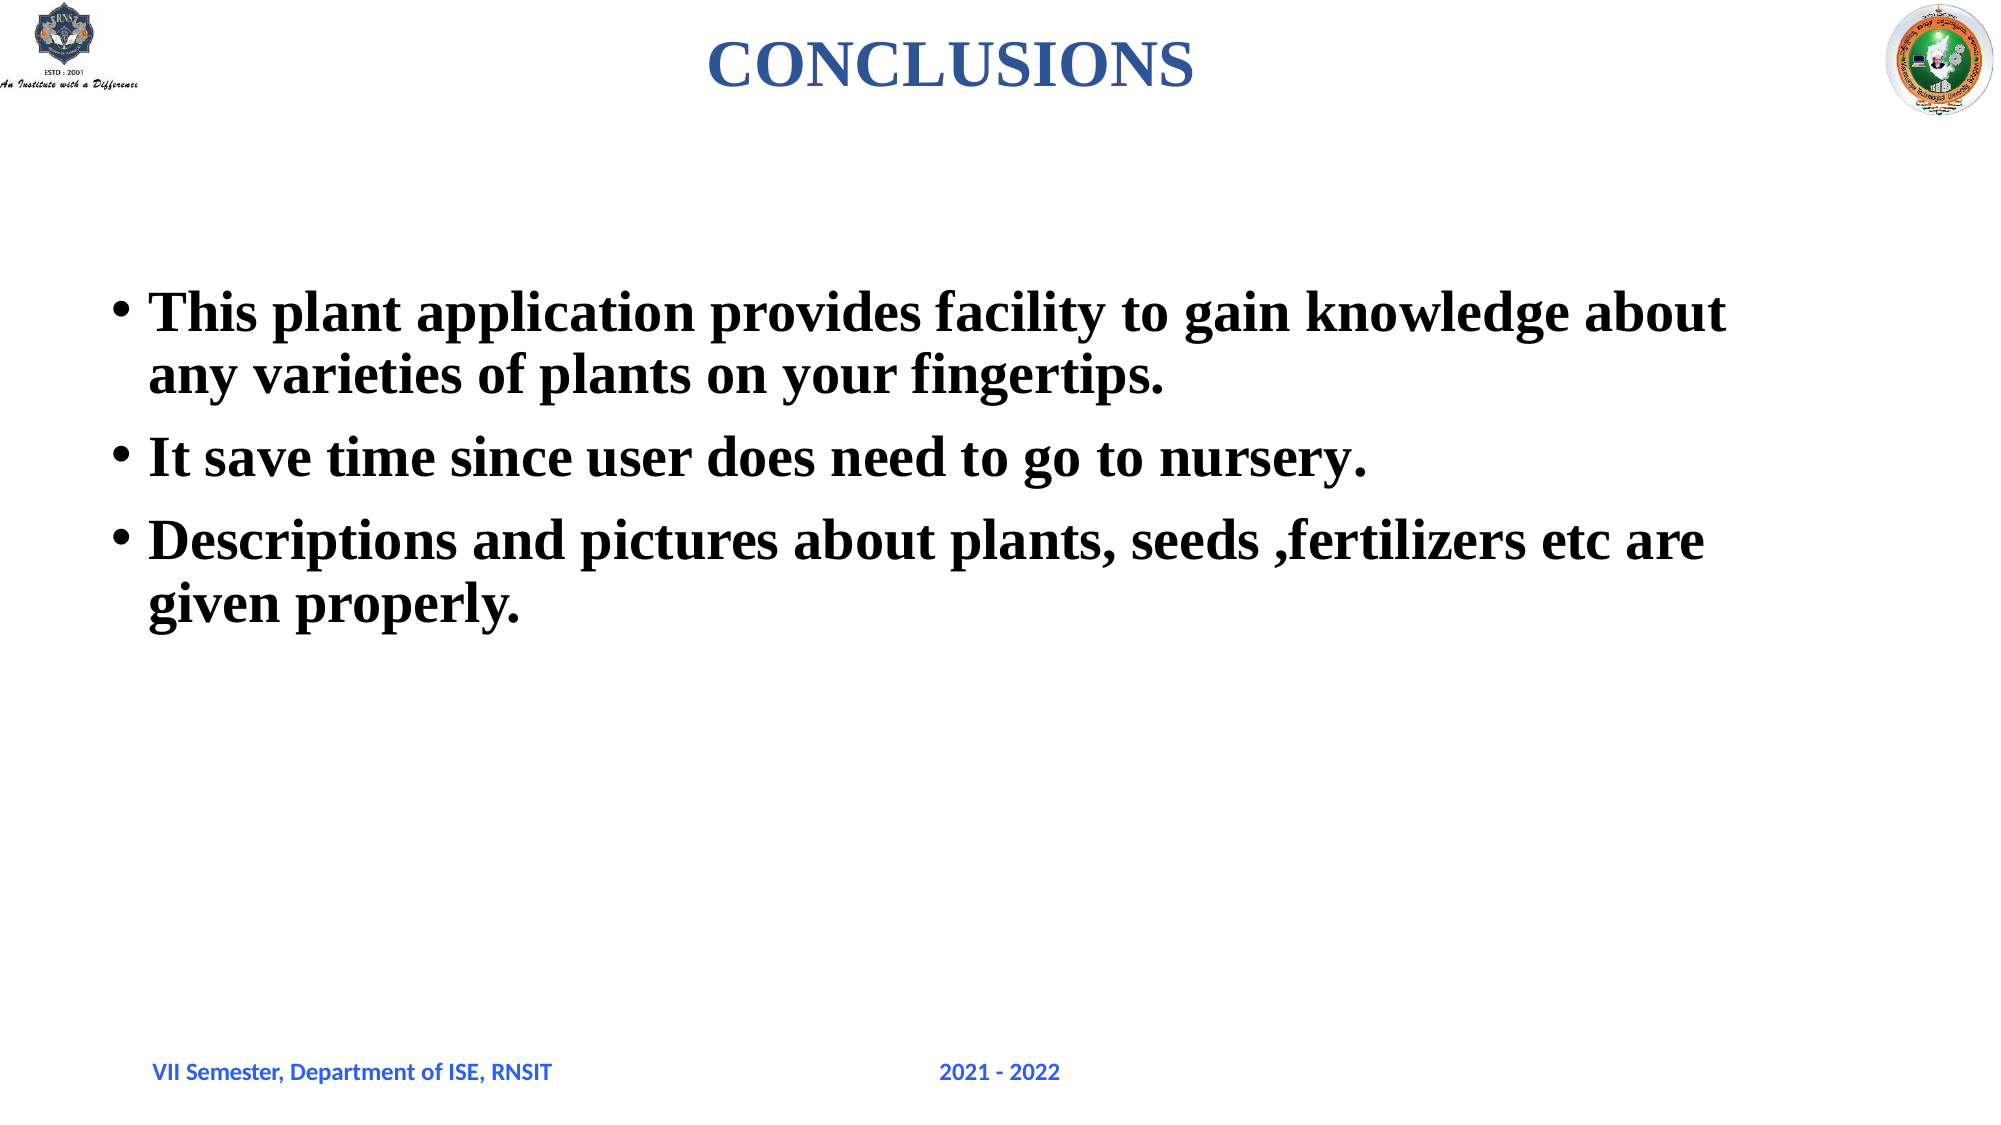

18
# CONCLUSIONS
This plant application provides facility to gain knowledge about any varieties of plants on your fingertips.
It save time since user does need to go to nursery.
Descriptions and pictures about plants, seeds ,fertilizers etc are given properly.
VII Semester, Department of ISE, RNSIT
2021 - 2022